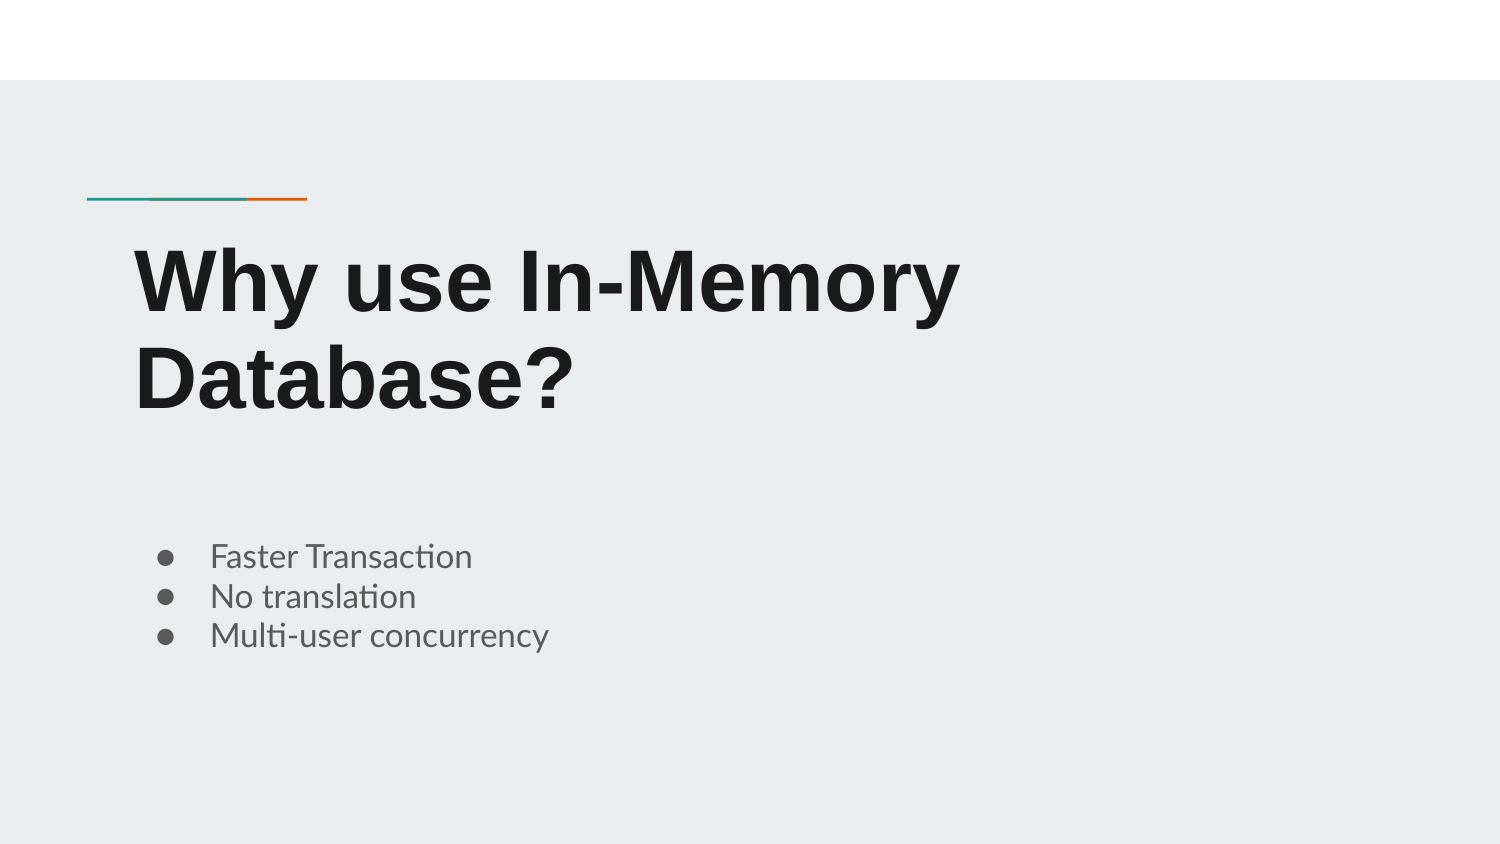

# Why use In-Memory Database?
Faster Transaction
No translation
Multi-user concurrency